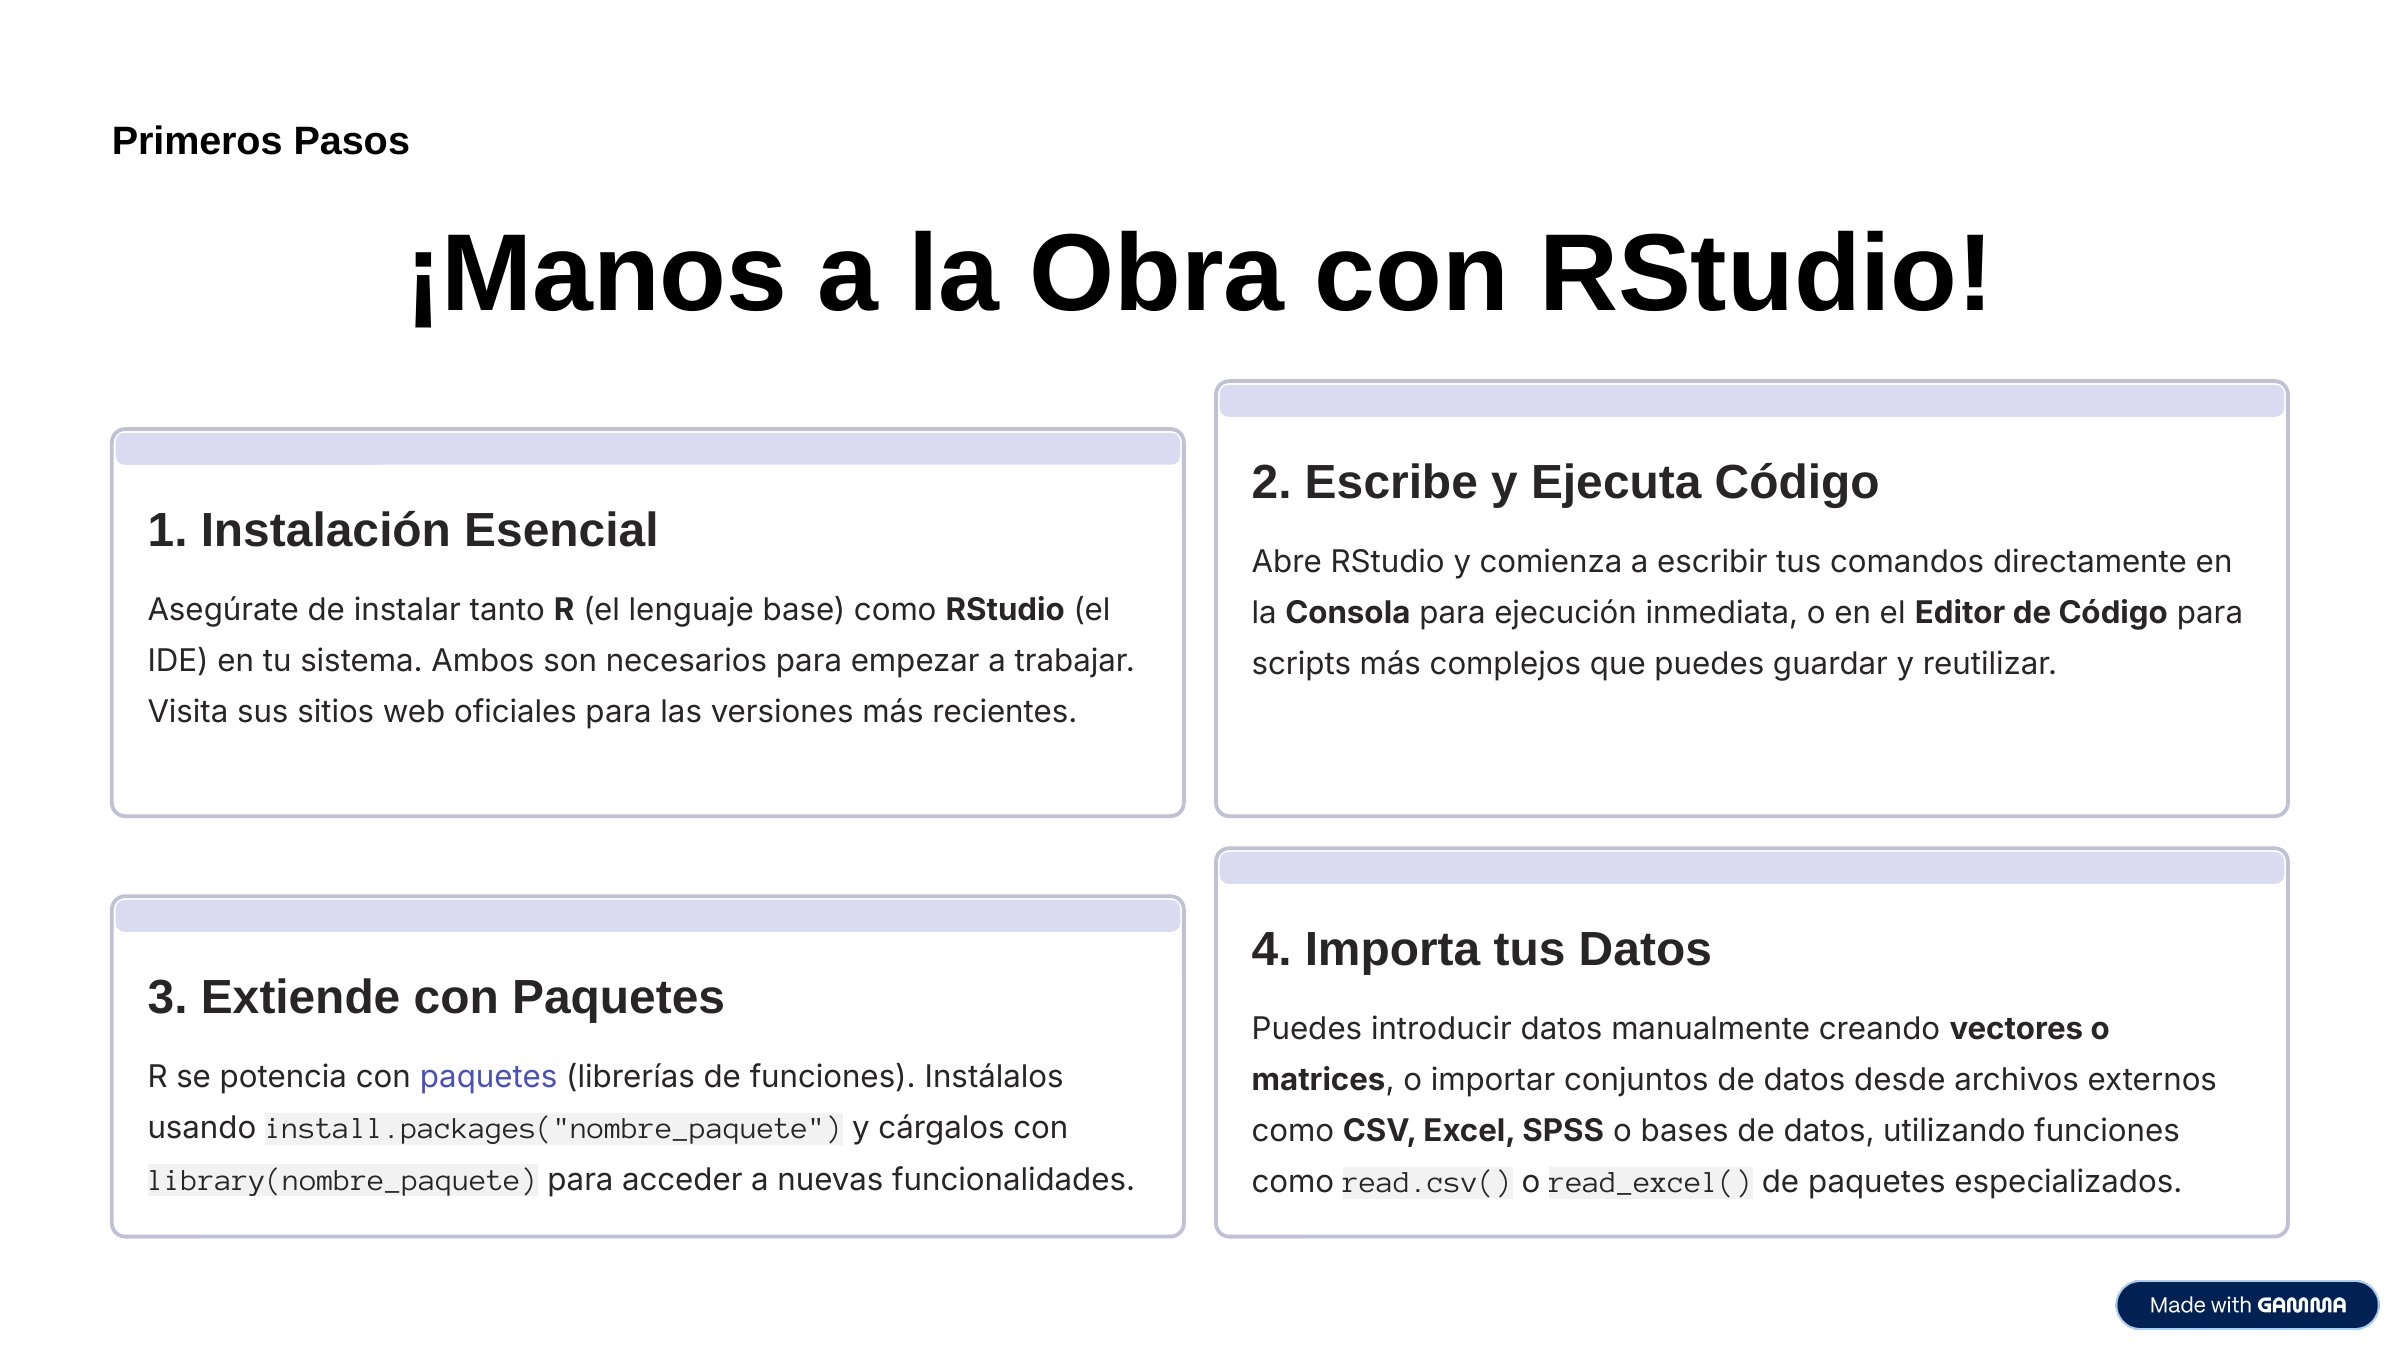

Primeros Pasos
¡Manos a la Obra con RStudio!

2. Escribe y Ejecuta Código
1. Instalación Esencial
Abre RStudio y comienza a escribir tus comandos directamente en la Consola para ejecución inmediata, o en el Editor de Código para scripts más complejos que puedes guardar y reutilizar.
Asegúrate de instalar tanto R (el lenguaje base) como RStudio (el IDE) en tu sistema. Ambos son necesarios para empezar a trabajar. Visita sus sitios web oficiales para las versiones más recientes.

4. Importa tus Datos
3. Extiende con Paquetes
Puedes introducir datos manualmente creando vectores o matrices, o importar conjuntos de datos desde archivos externos como CSV, Excel, SPSS o bases de datos, utilizando funciones como read.csv() o read_excel() de paquetes especializados.
R se potencia con paquetes (librerías de funciones). Instálalos usando install.packages("nombre_paquete") y cárgalos con library(nombre_paquete) para acceder a nuevas funcionalidades.